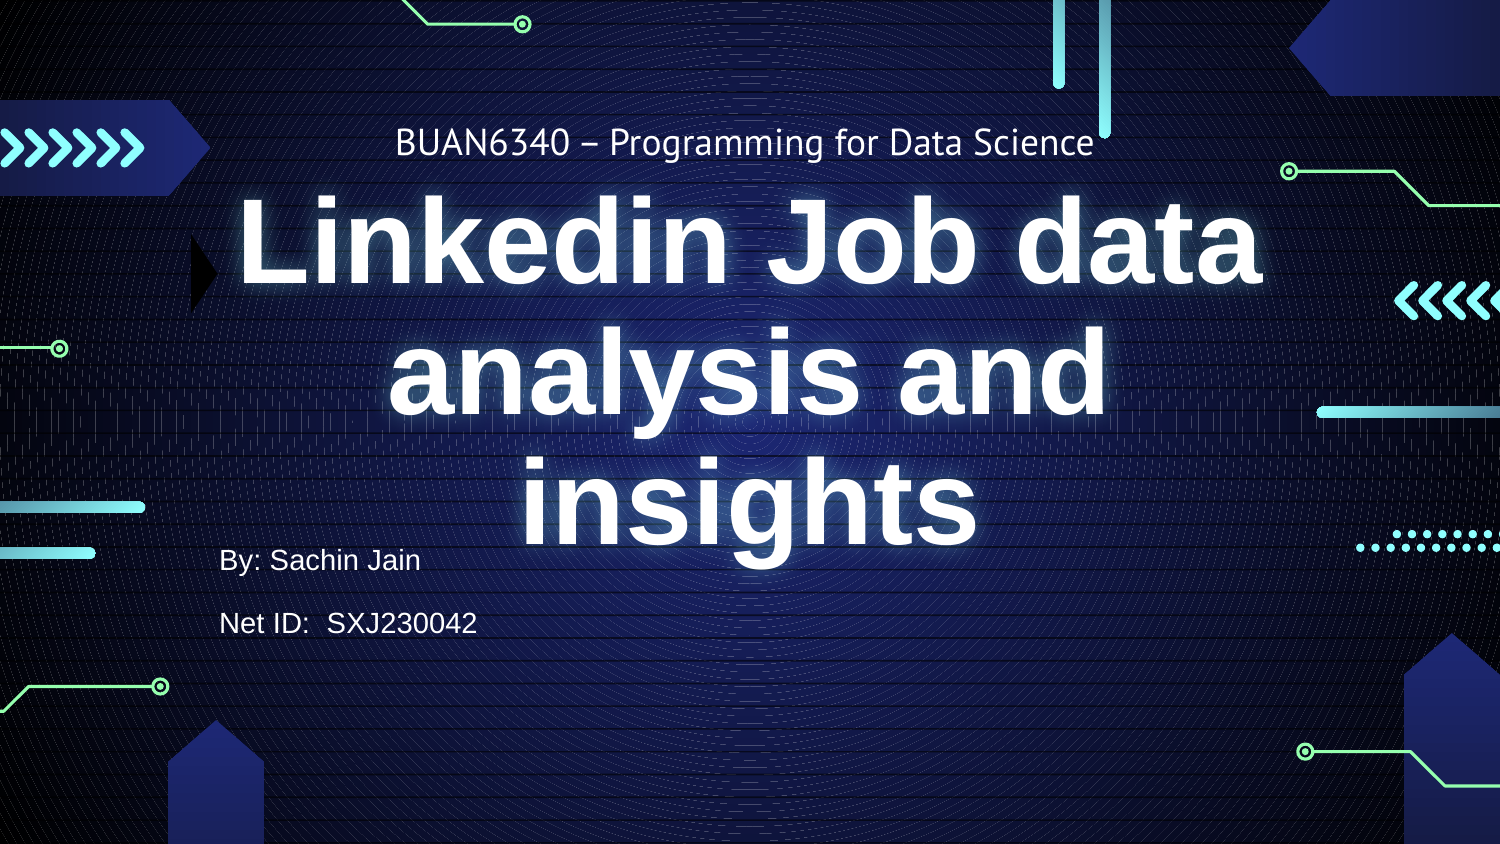

BUAN6340 – Programming for Data Science
# Linkedin Job data analysis and insights

By: Sachin Jain

Net ID:  SXJ230042